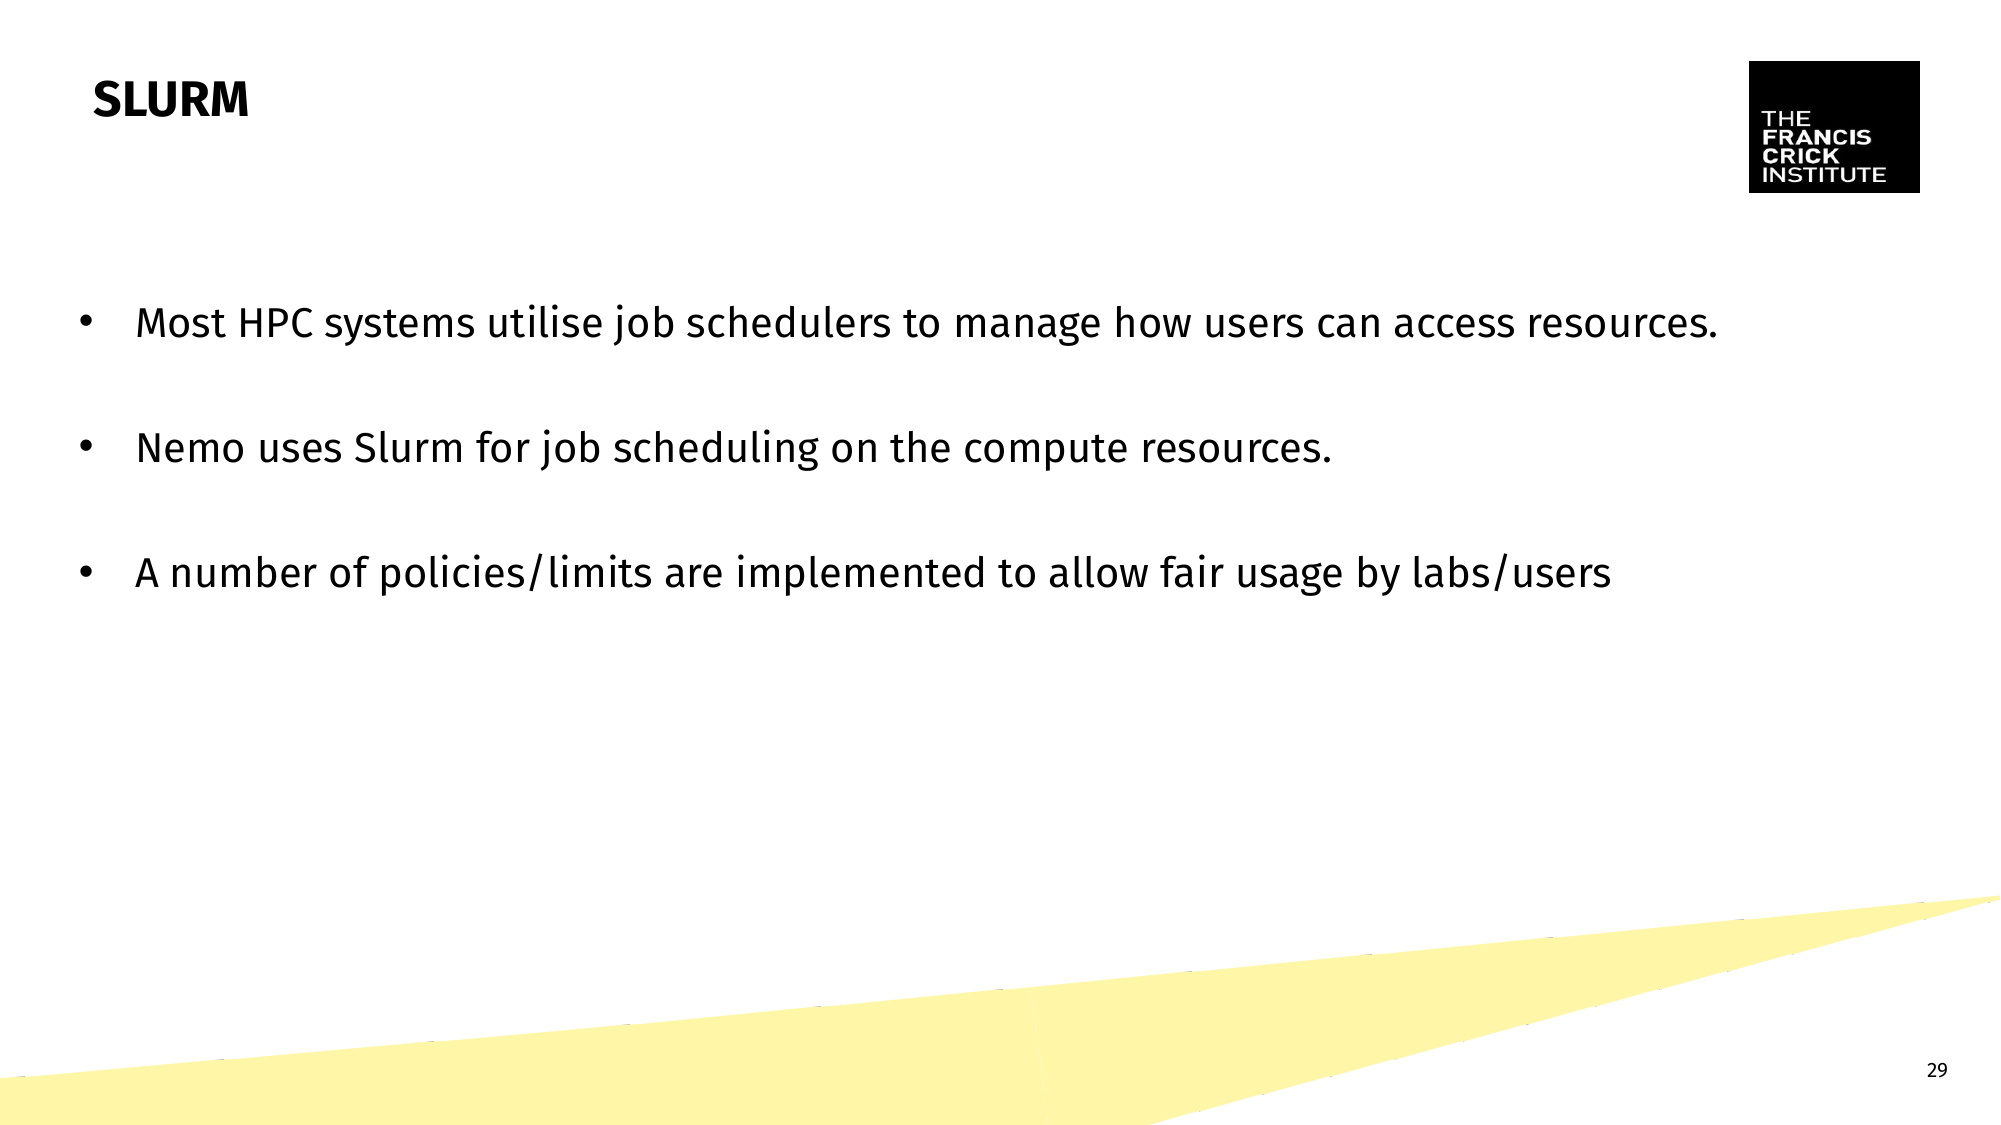

# SLURM
Most HPC systems utilise job schedulers to manage how users can access resources.
Nemo uses Slurm for job scheduling on the compute resources.
A number of policies/limits are implemented to allow fair usage by labs/users
29